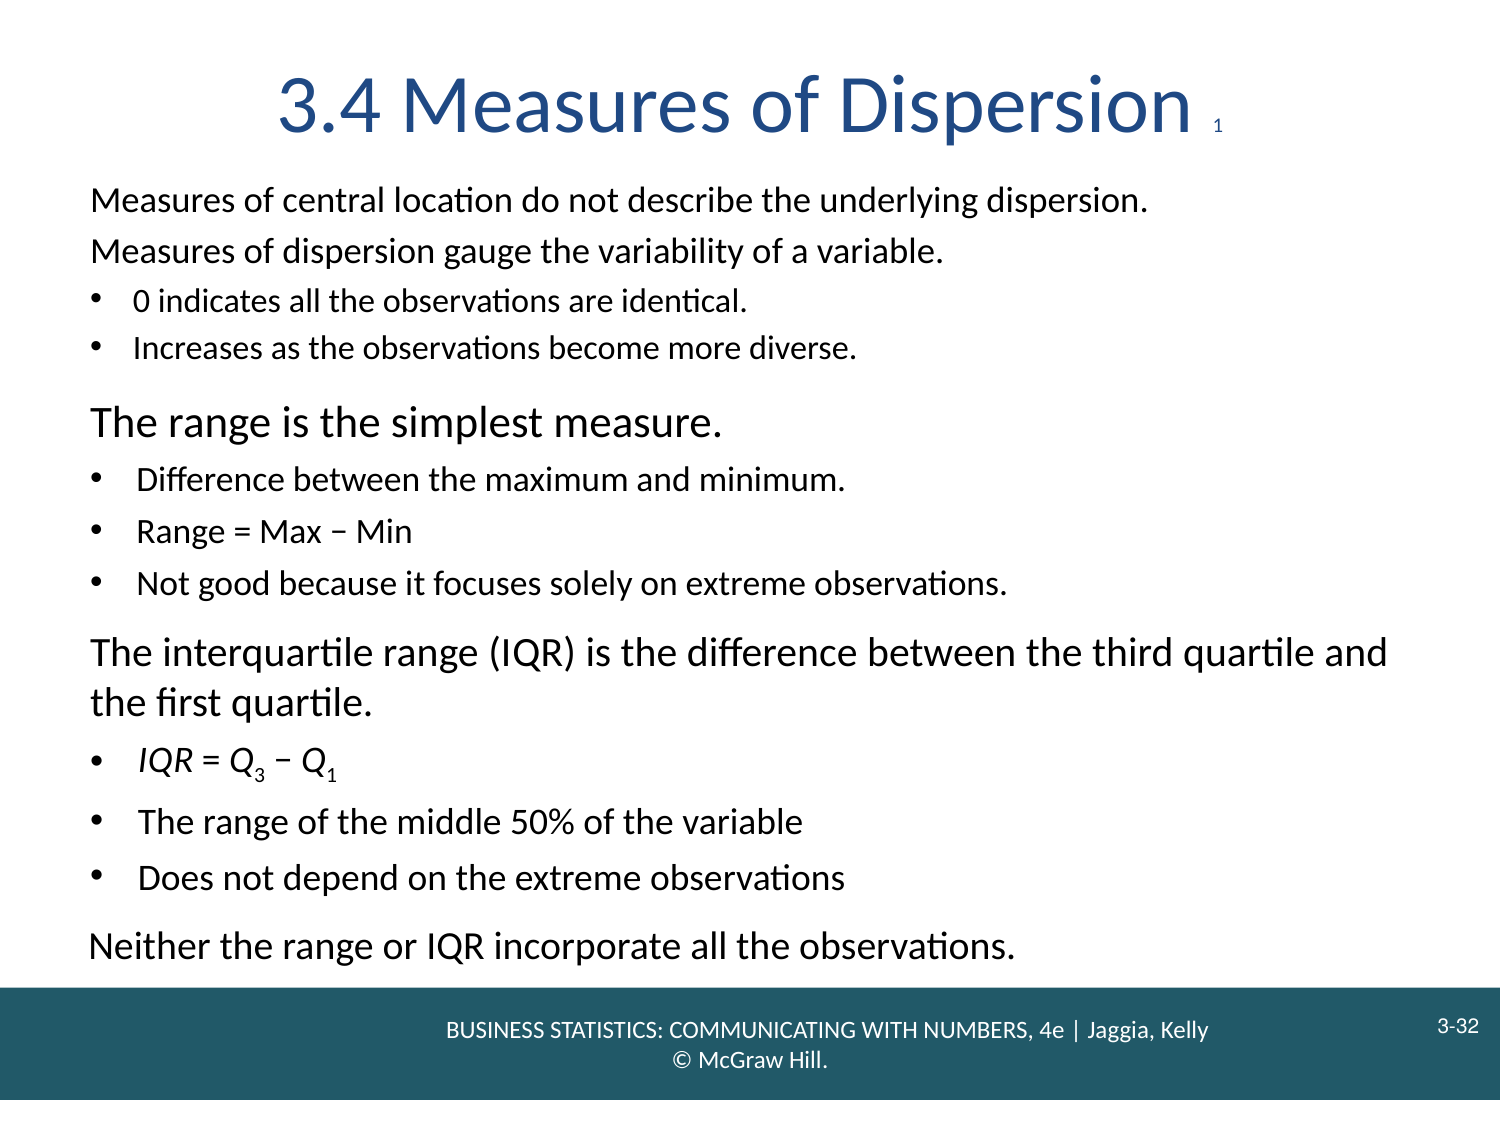

# 3.4 Measures of Dispersion 1
Measures of central location do not describe the underlying dispersion.
Measures of dispersion gauge the variability of a variable.
0 indicates all the observations are identical.
Increases as the observations become more diverse.
The range is the simplest measure.
Difference between the maximum and minimum.
Range = Max − Min
Not good because it focuses solely on extreme observations.
The interquartile range (I Q R) is the difference between the third quartile and the first quartile.
I Q R = Q3 − Q1
The range of the middle 50% of the variable
Does not depend on the extreme observations
Neither the range or IQR incorporate all the observations.